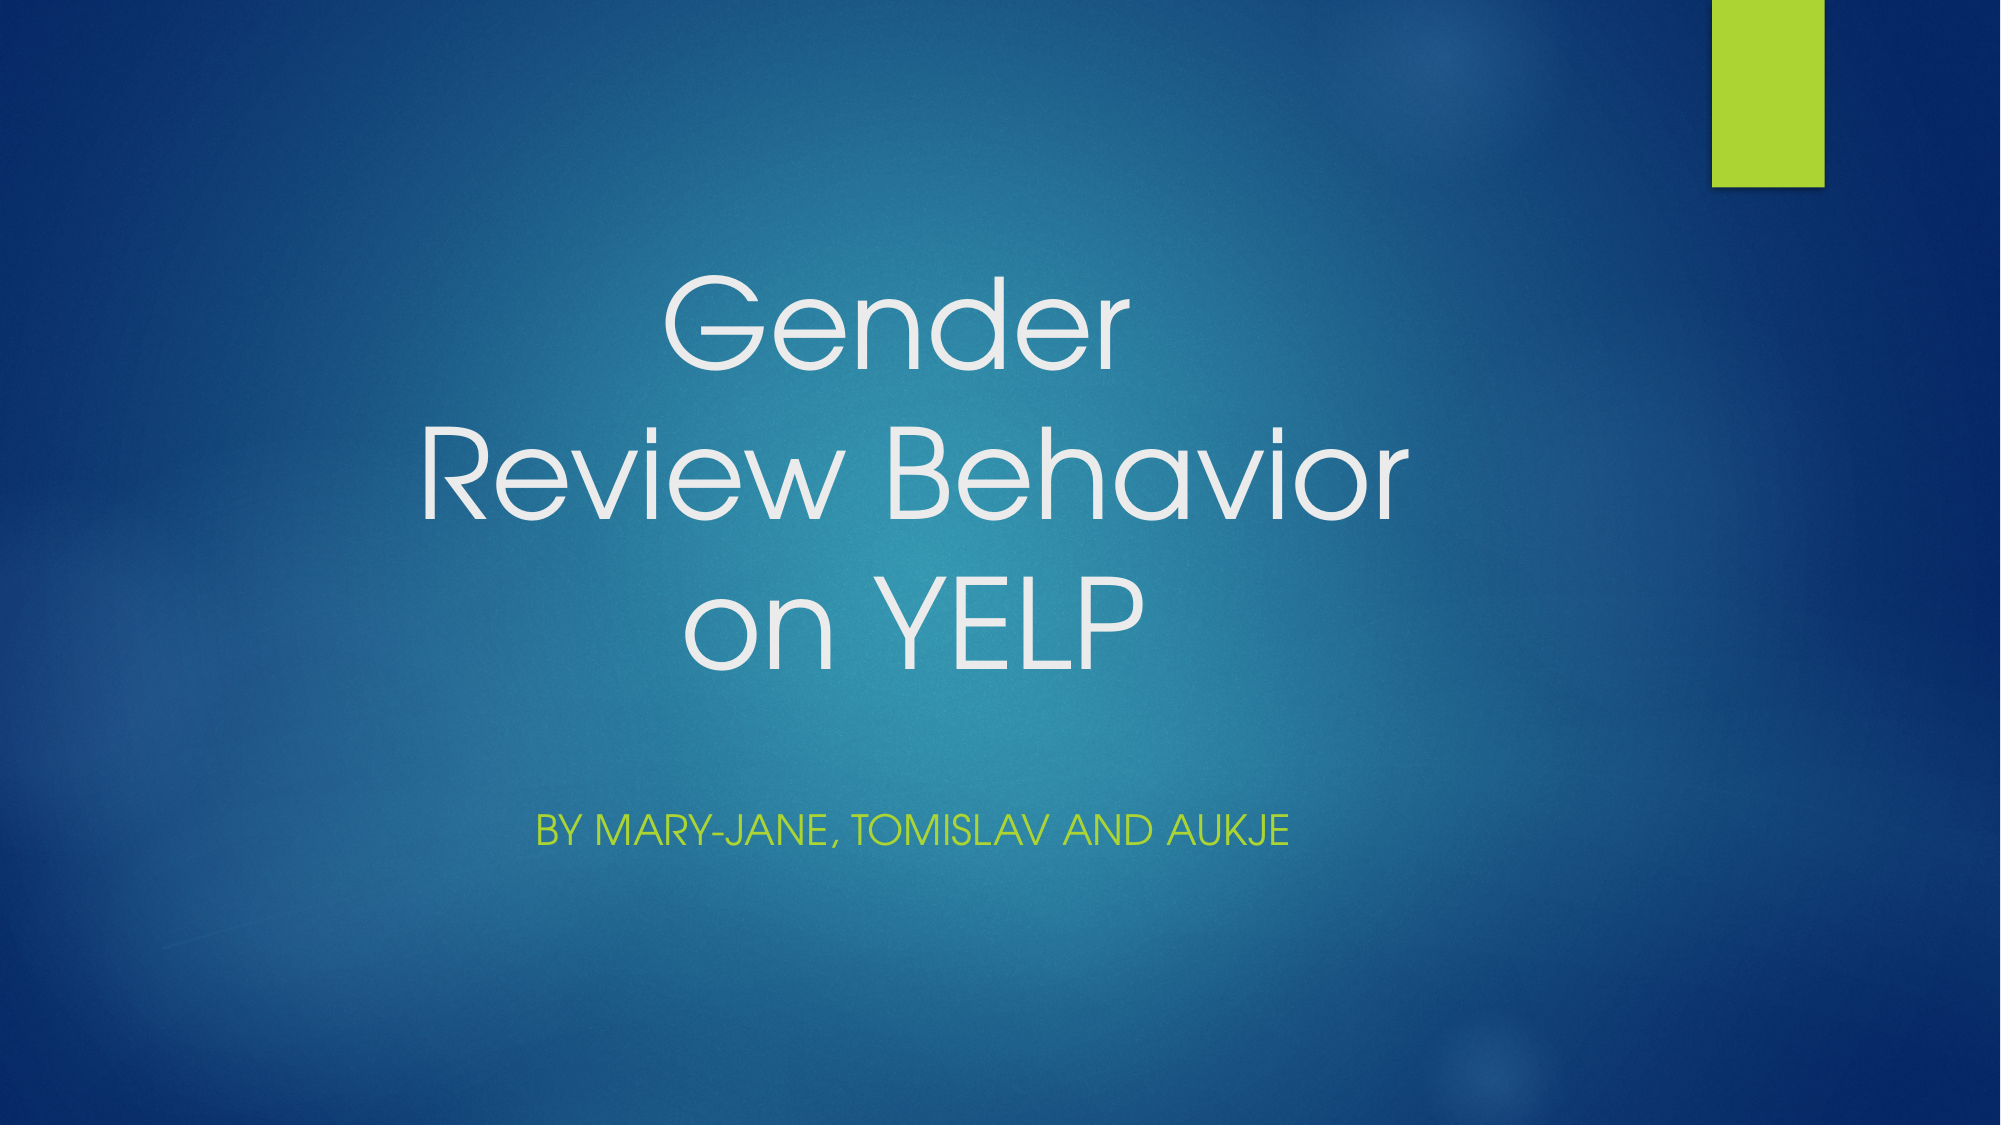

# Gender Review Behavior on YELP
BY MARY-JANE, TOMISLAV AND AUKJE